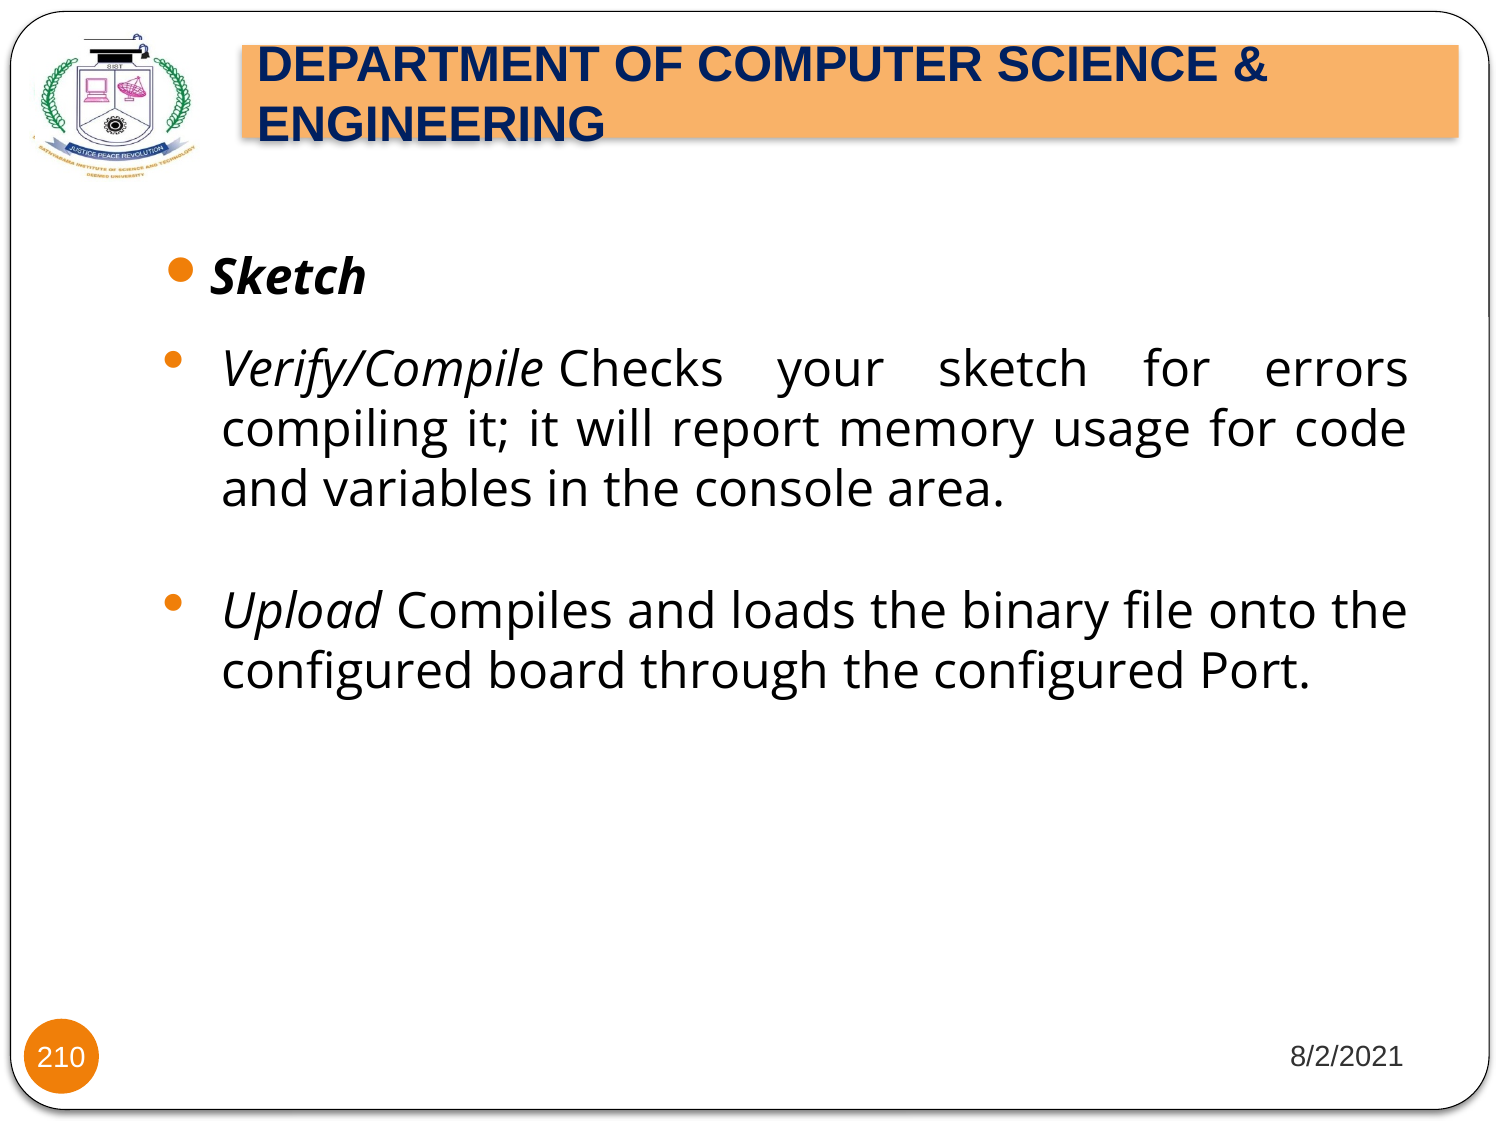

Sketch
Verify/Compile Checks your sketch for errors compiling it; it will report memory usage for code and variables in the console area.
Upload Compiles and loads the binary file onto the configured board through the configured Port.

8/2/2021
210